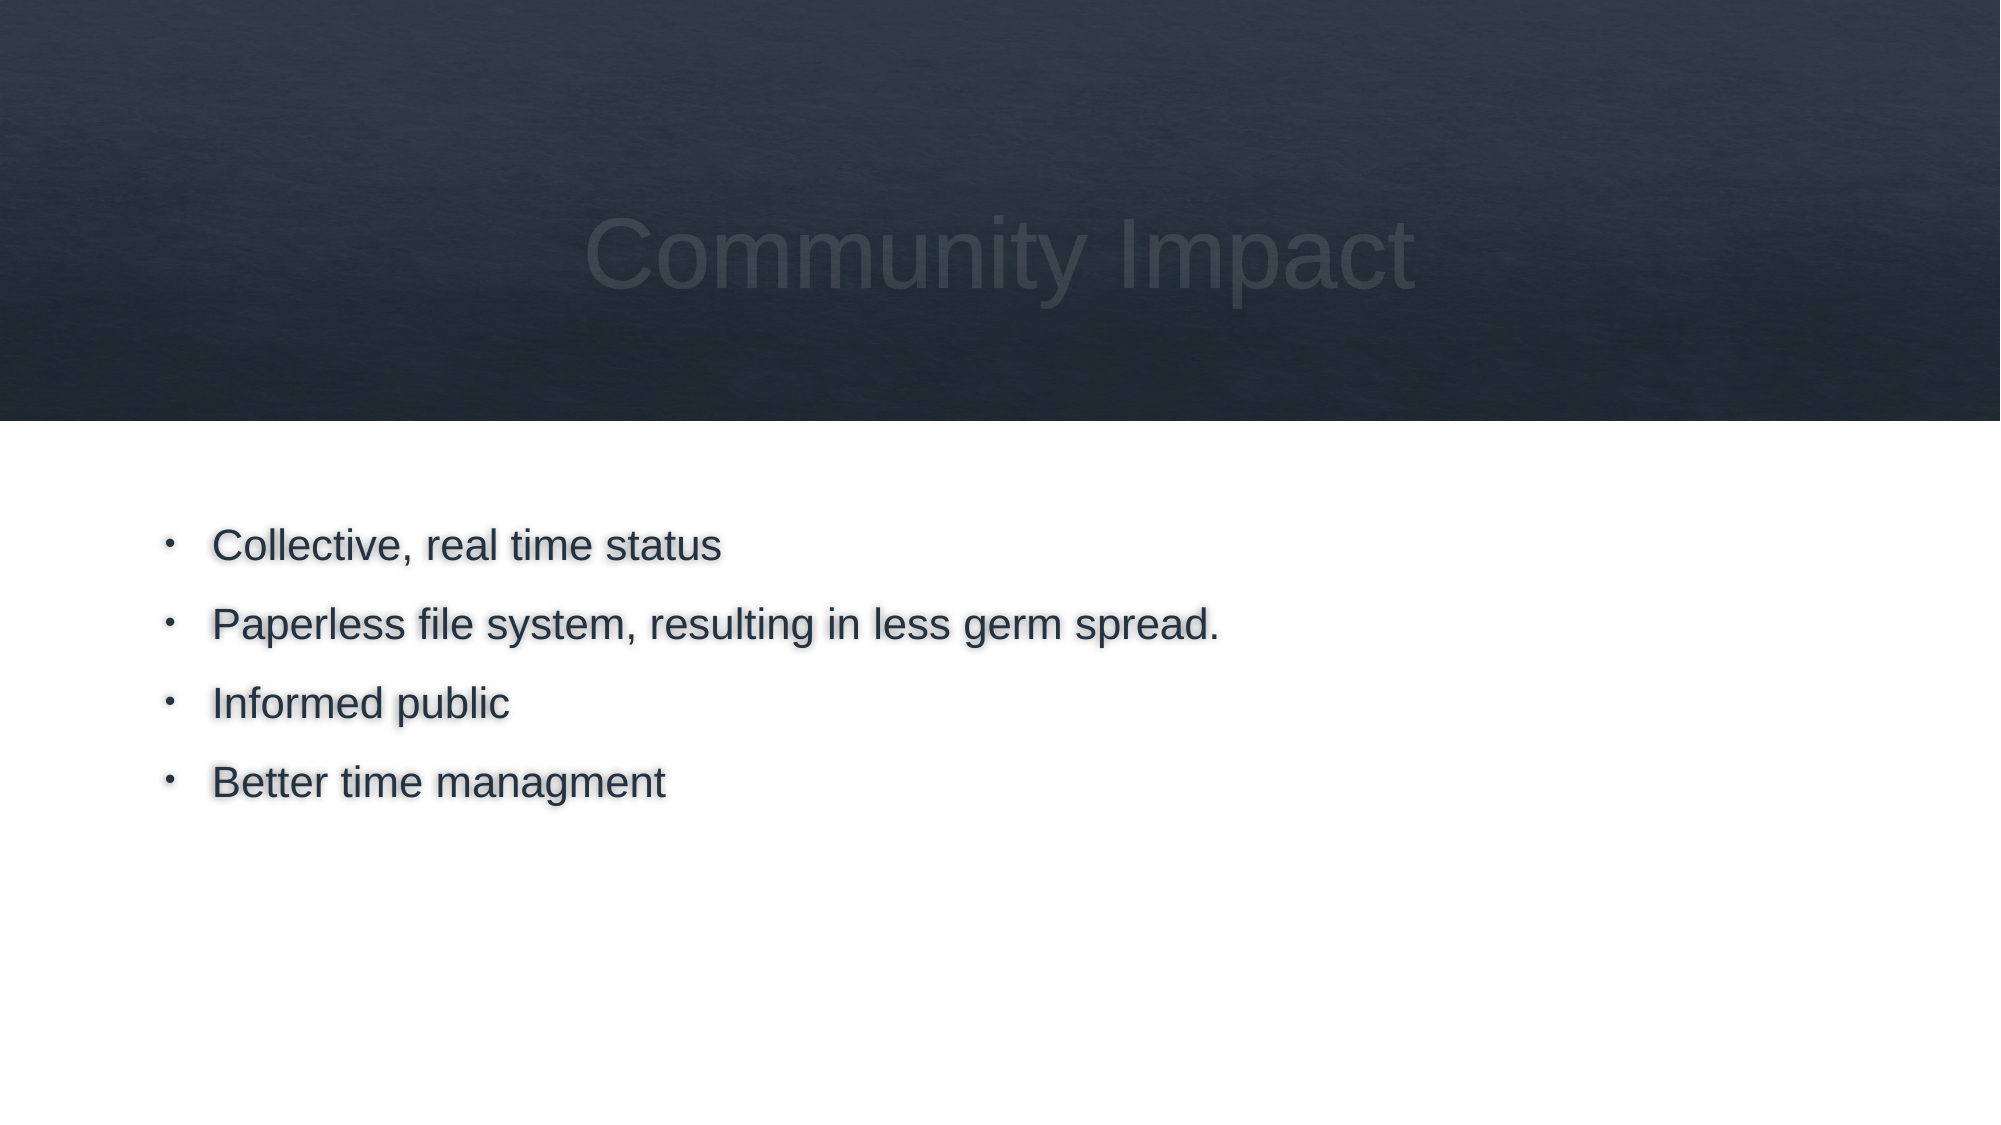

# Community Impact
Collective, real time status
Paperless file system, resulting in less germ spread.
Informed public
Better time managment